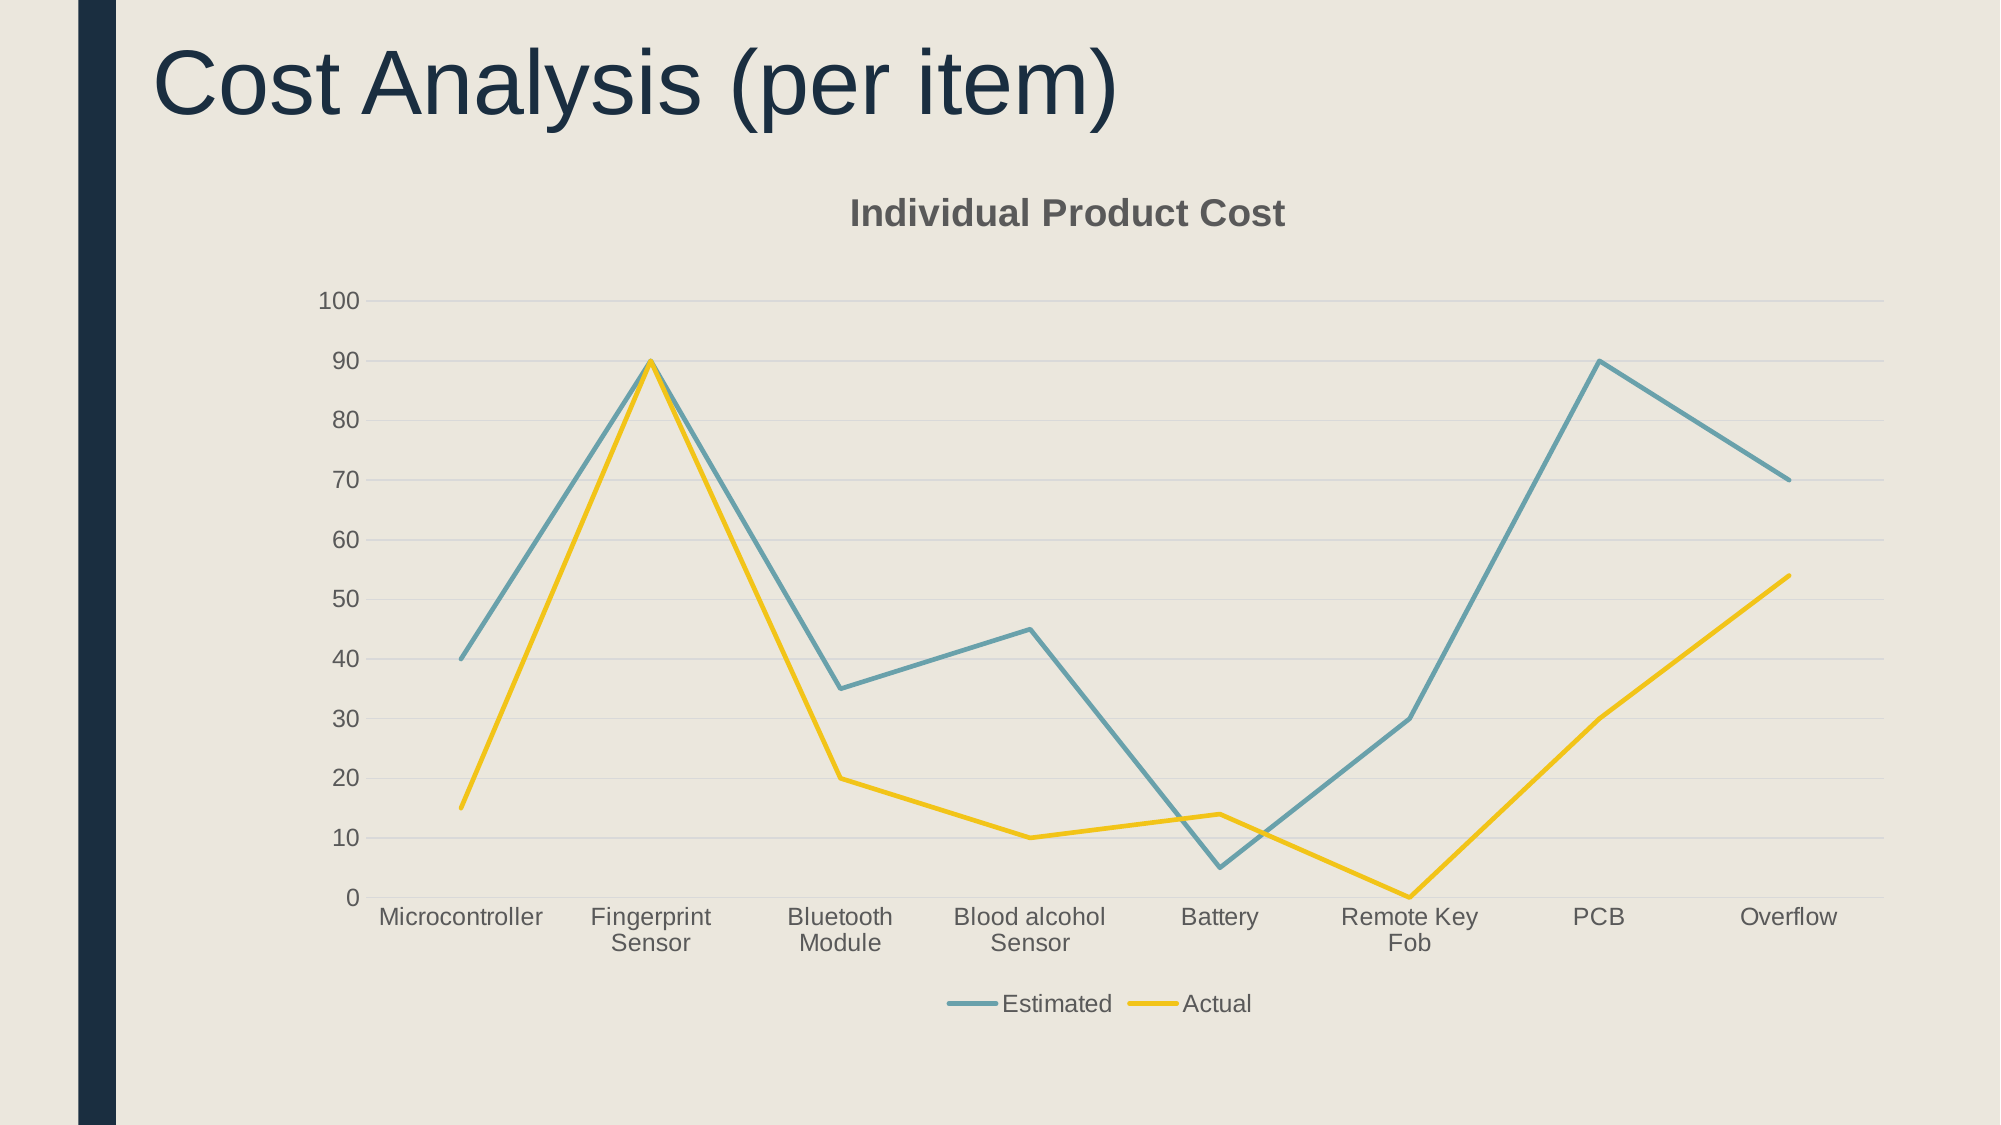

# Cost Analysis (per item)

### Chart: Individual Product Cost

| Category | Estimated | Actual |
|---|---|---|
| Microcontroller | 40.0 | 15.0 |
| Fingerprint Sensor | 90.0 | 90.0 |
| Bluetooth Module | 35.0 | 20.0 |
| Blood alcohol Sensor | 45.0 | 10.0 |
| Battery | 5.0 | 14.0 |
| Remote Key Fob | 30.0 | 0.0 |
| PCB | 90.0 | 30.0 |
| Overflow | 70.0 | 54.0 |